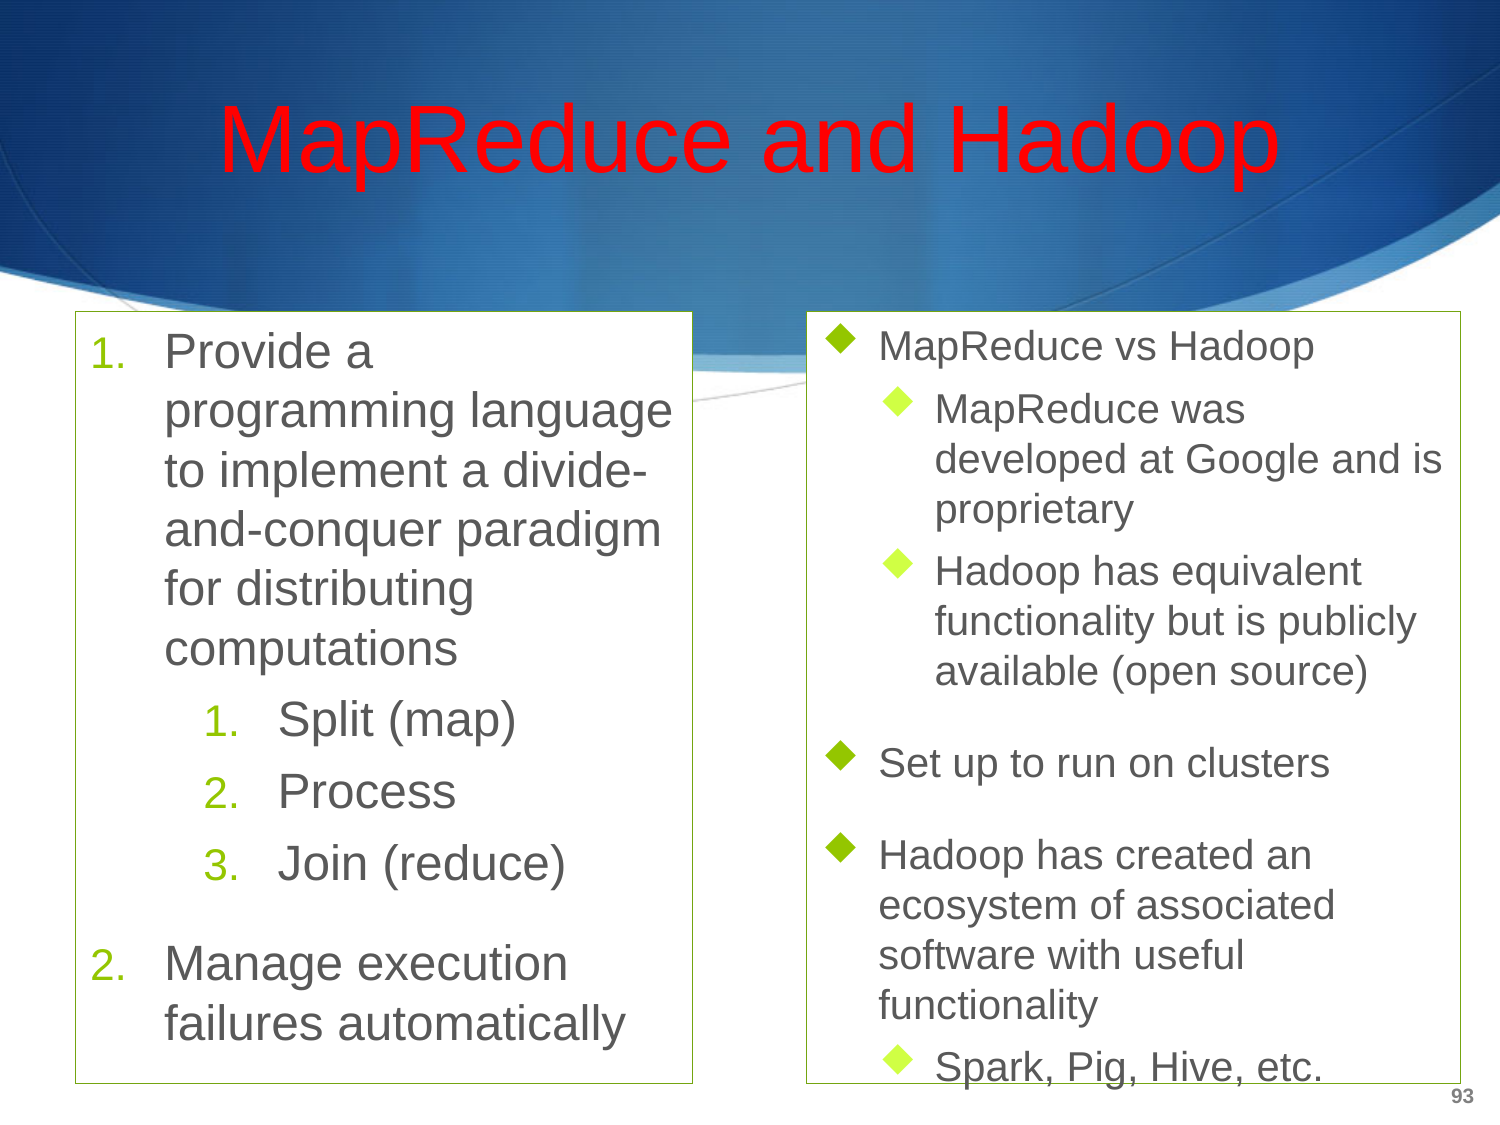

# MapReduce and Hadoop
Provide a programming language to implement a divide-and-conquer paradigm for distributing computations
Split (map)
Process
Join (reduce)
Manage execution failures automatically
MapReduce vs Hadoop
MapReduce was developed at Google and is proprietary
Hadoop has equivalent functionality but is publicly available (open source)
Set up to run on clusters
Hadoop has created an ecosystem of associated software with useful functionality
Spark, Pig, Hive, etc.
93